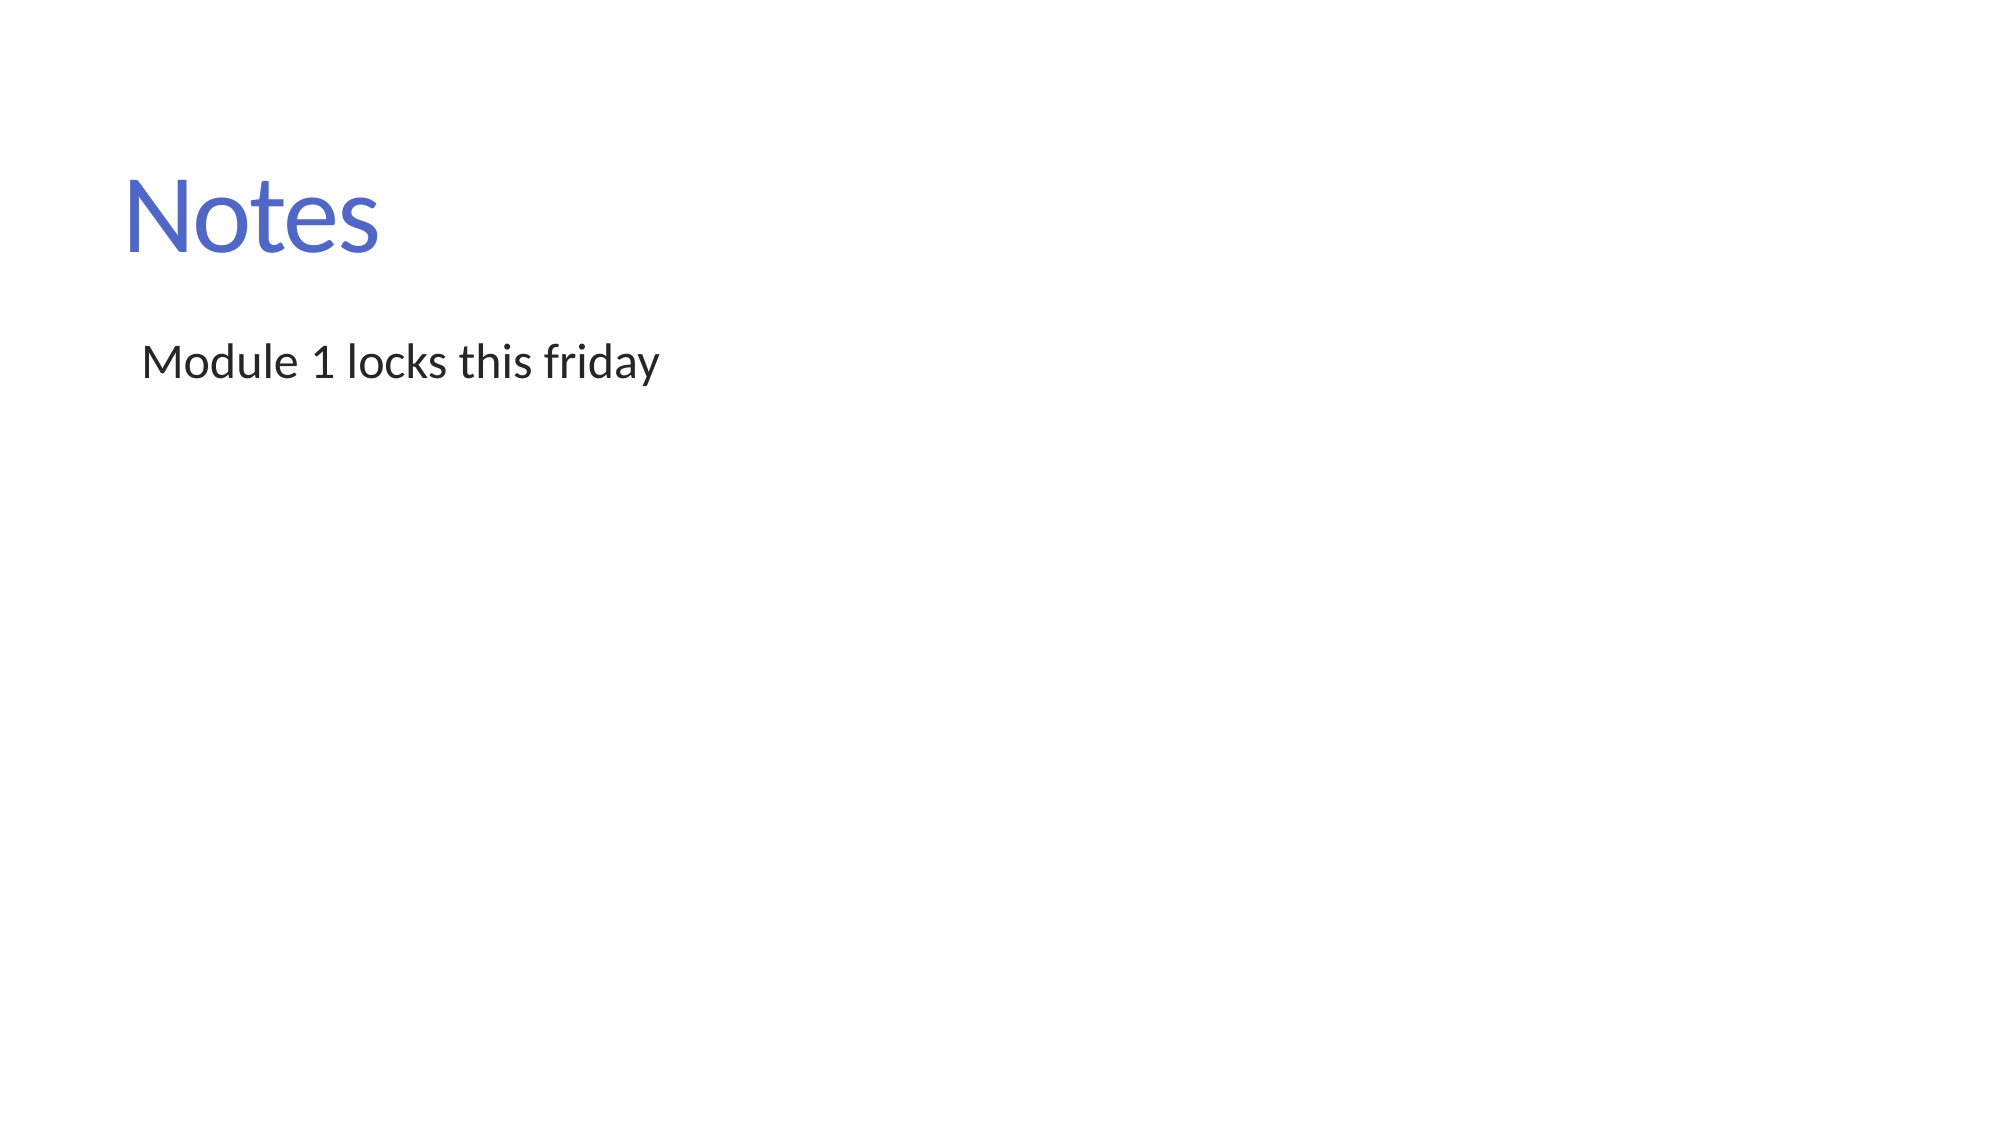

# Notes
Module 1 locks this friday